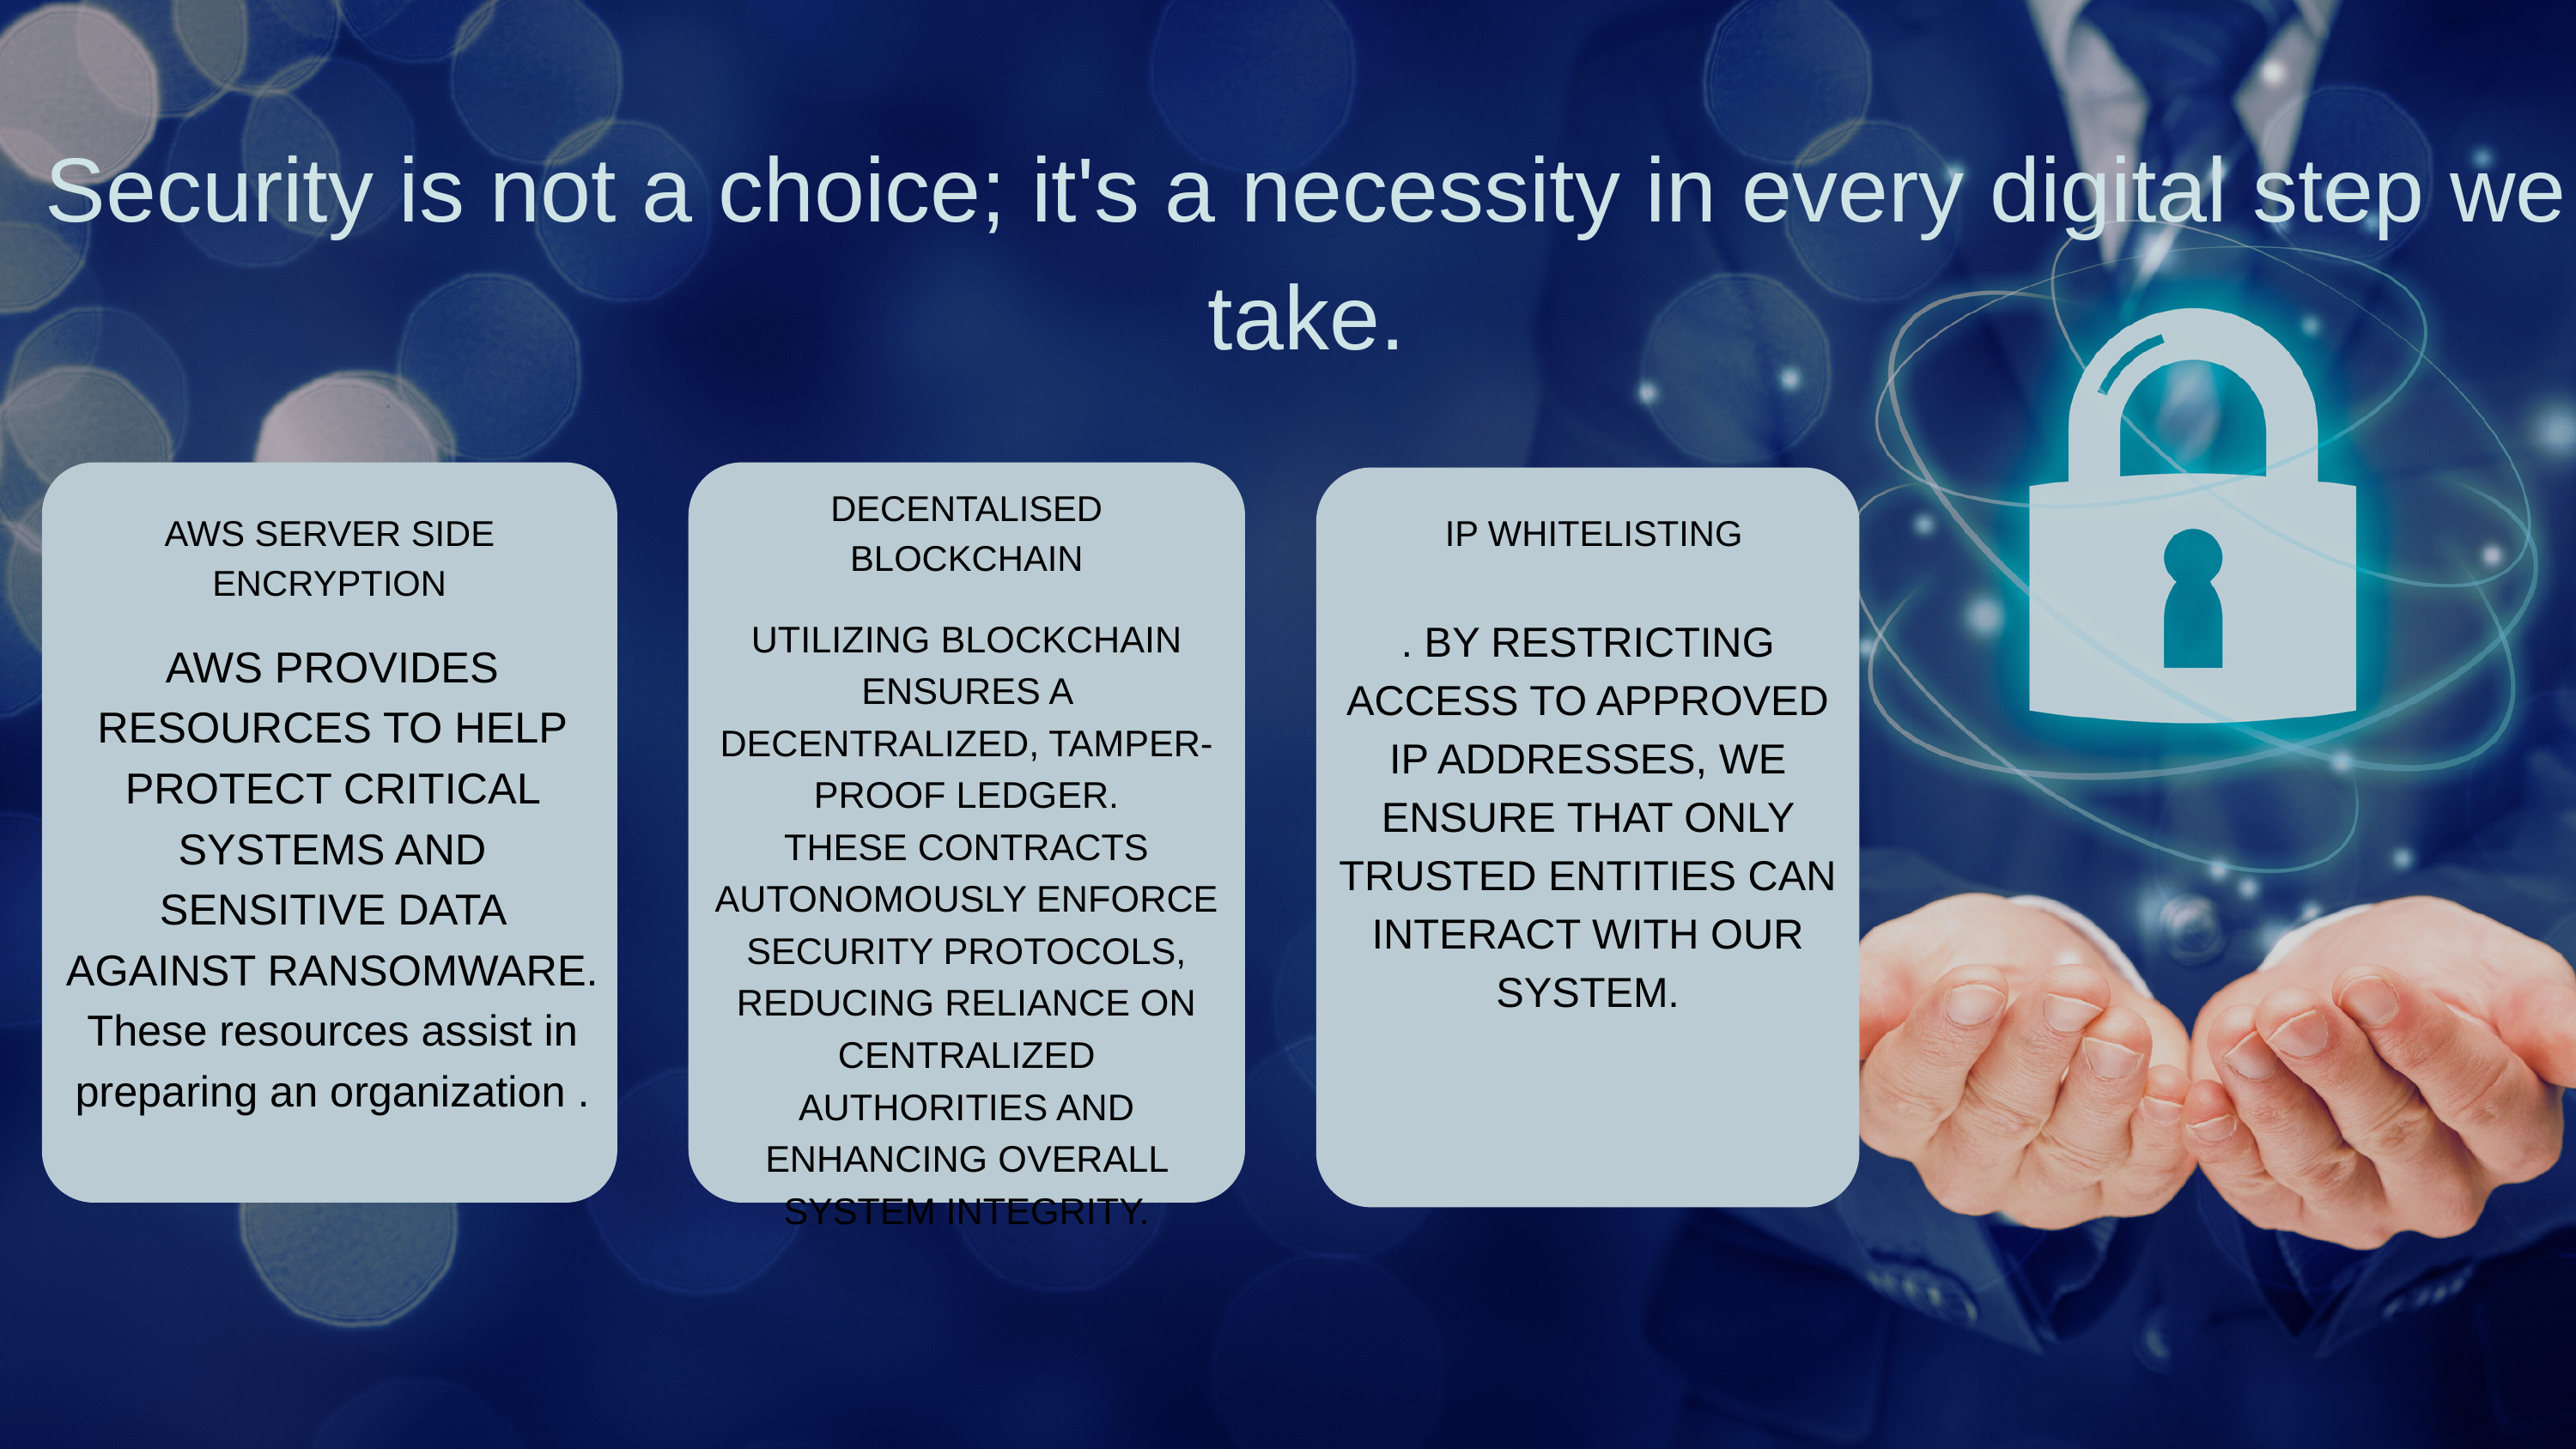

Security is not a choice; it's a necessity in every digital step we take.

DECENTALISED BLOCKCHAIN
AWS SERVER SIDE ENCRYPTION
IP WHITELISTING
. BY RESTRICTING ACCESS TO APPROVED IP ADDRESSES, WE ENSURE THAT ONLY TRUSTED ENTITIES CAN INTERACT WITH OUR SYSTEM.
UTILIZING BLOCKCHAIN ENSURES A DECENTRALIZED, TAMPER-PROOF LEDGER.
THESE CONTRACTS AUTONOMOUSLY ENFORCE SECURITY PROTOCOLS, REDUCING RELIANCE ON CENTRALIZED AUTHORITIES AND ENHANCING OVERALL SYSTEM INTEGRITY.
AWS PROVIDES RESOURCES TO HELP PROTECT CRITICAL SYSTEMS AND SENSITIVE DATA AGAINST RANSOMWARE.
These resources assist in preparing an organization .